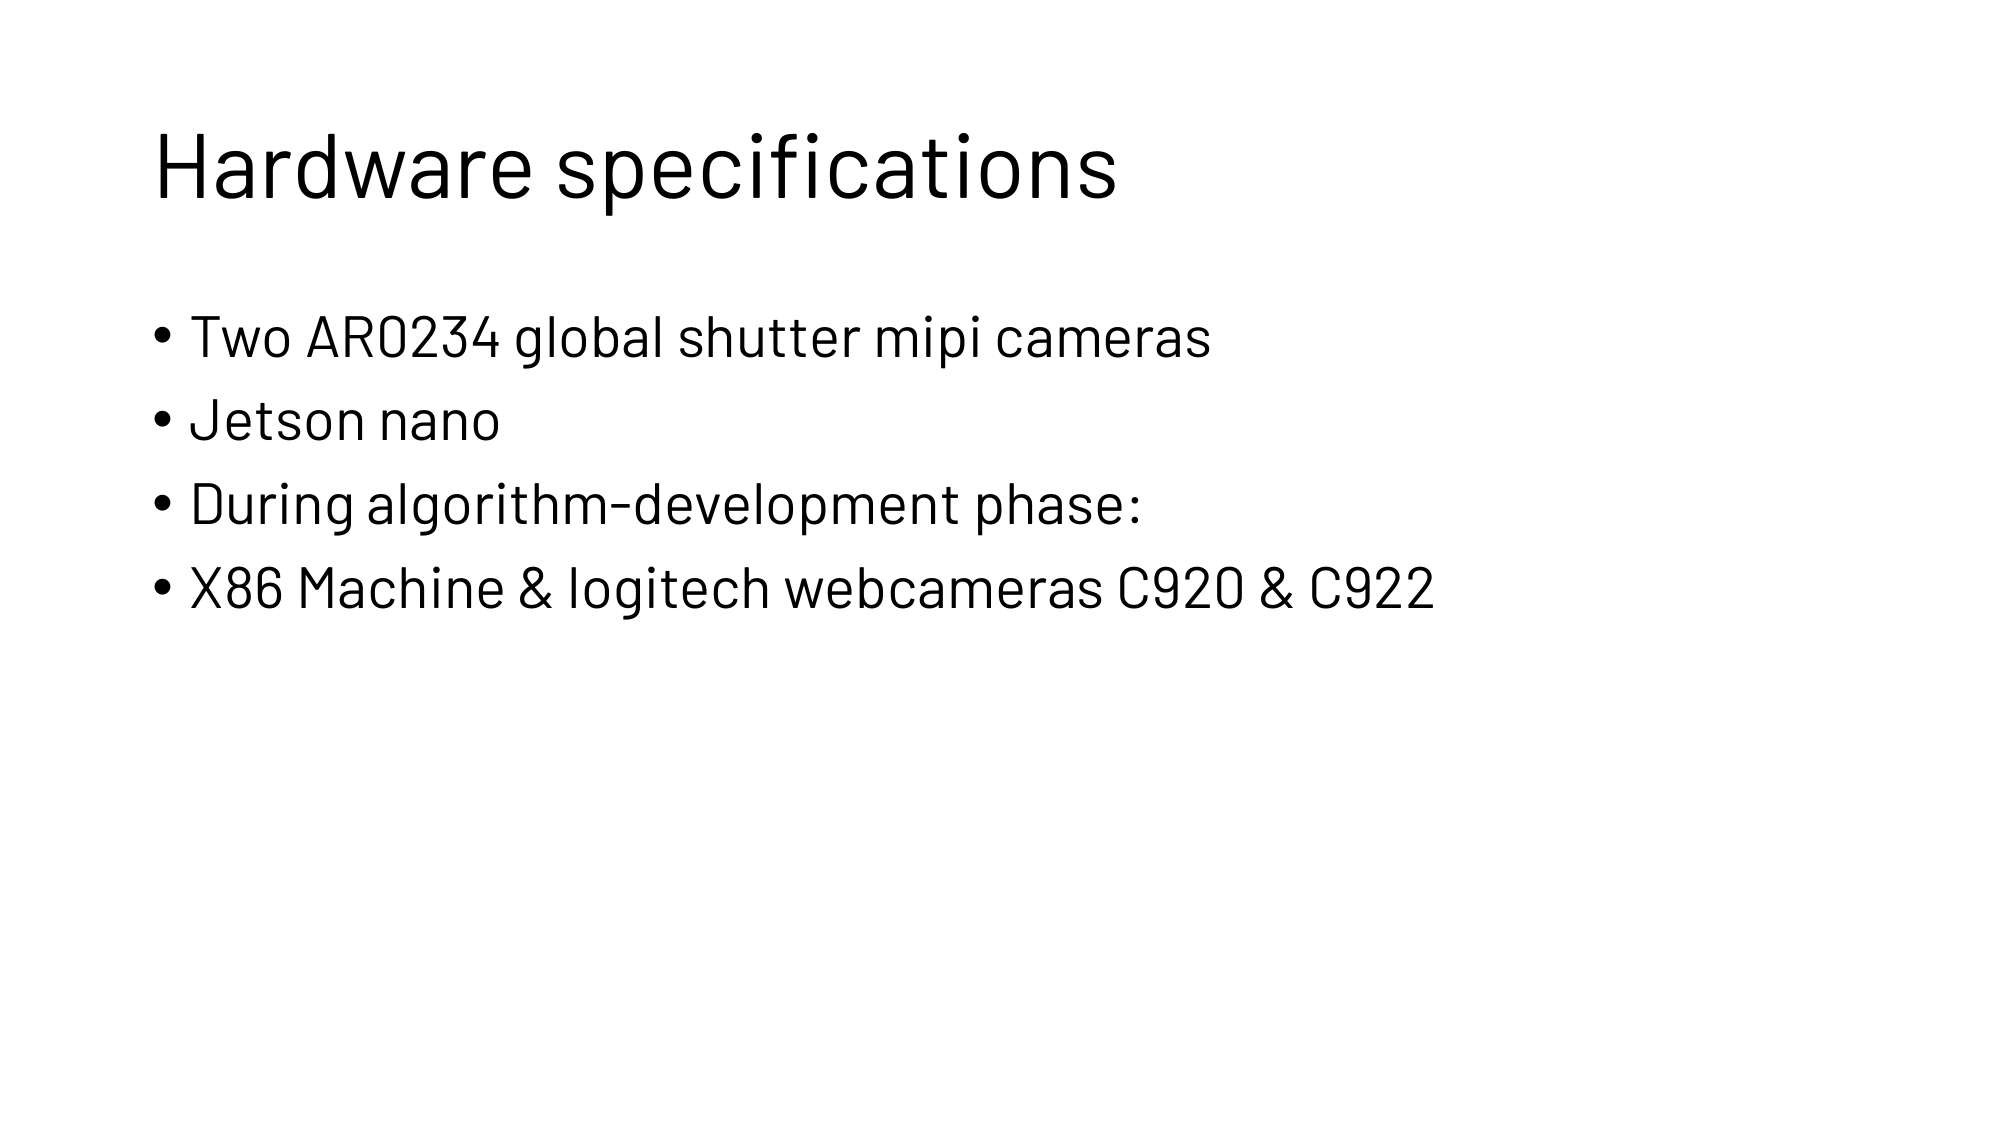

# Hardware specifications
Two AR0234 global shutter mipi cameras
Jetson nano
During algorithm-development phase:
X86 Machine & logitech webcameras C920 & C922